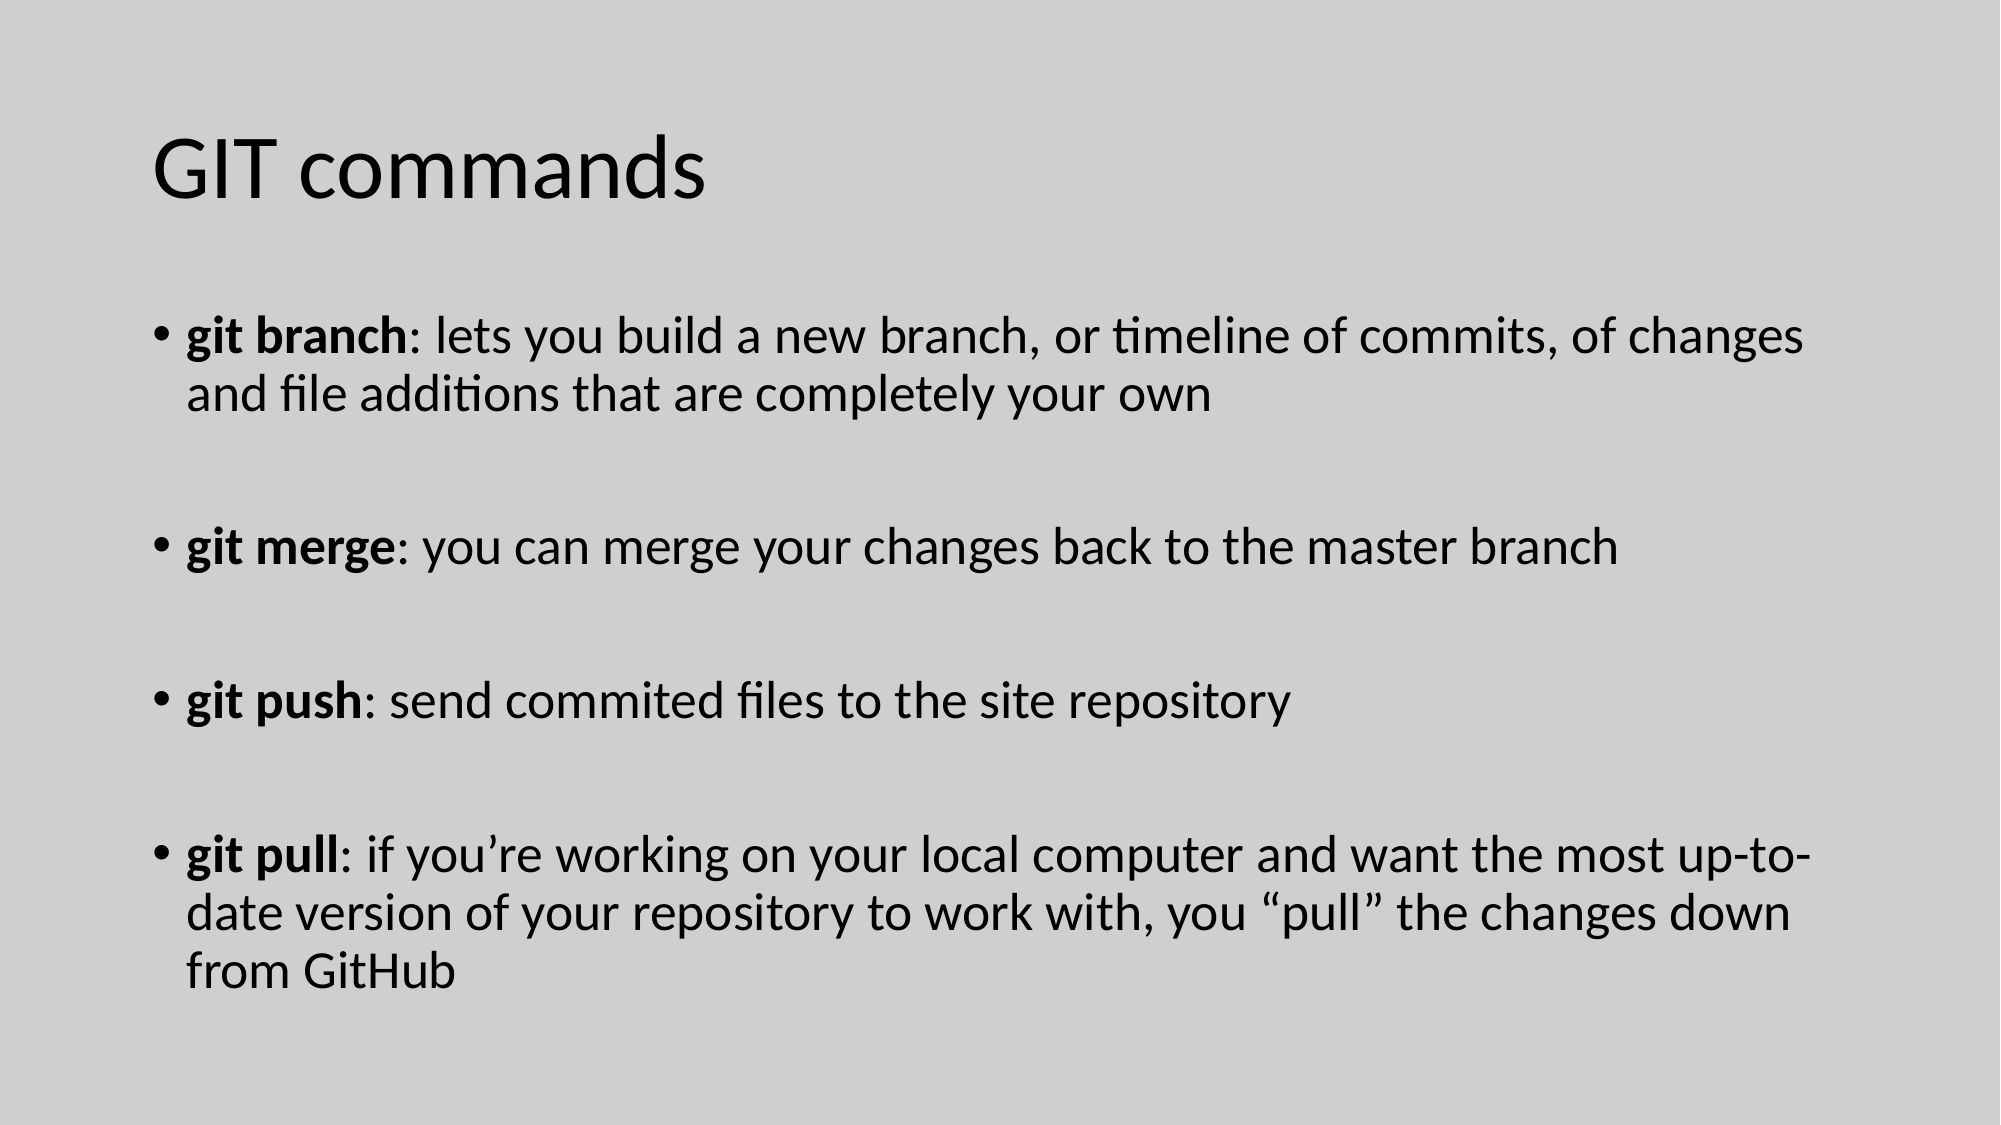

# GIT commands
git branch: lets you build a new branch, or timeline of commits, of changes and file additions that are completely your own

git merge: you can merge your changes back to the master branch

git push: send commited files to the site repository

git pull: if you’re working on your local computer and want the most up-to-date version of your repository to work with, you “pull” the changes down from GitHub